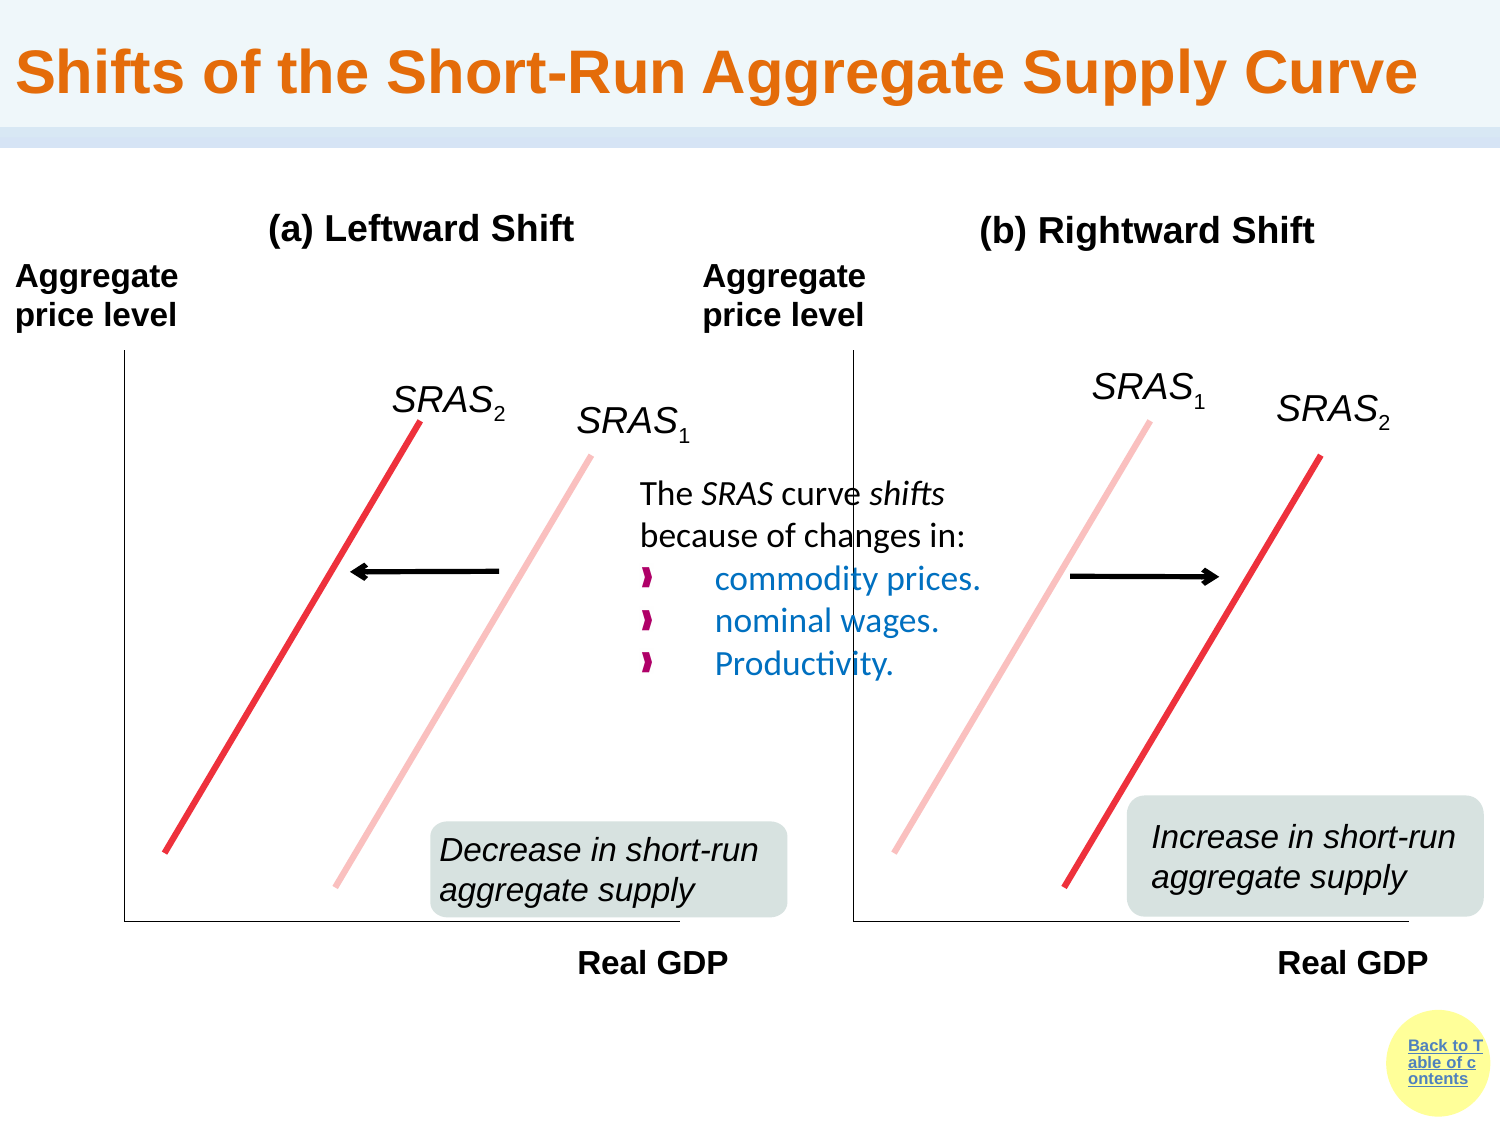

# Shifts of the Short-Run Aggregate Supply Curve
(a) Leftward Shift
(b) Rightward Shift
Aggregate price level
Aggregate price level

SRAS1
SRAS2
SRAS2
SRAS1

The SRAS curve shifts because of changes in:
commodity prices.
nominal wages.
Productivity.

Increase in short-run
aggregate supply
Decrease in short-run
aggregate supply

Real GDP
Real GDP